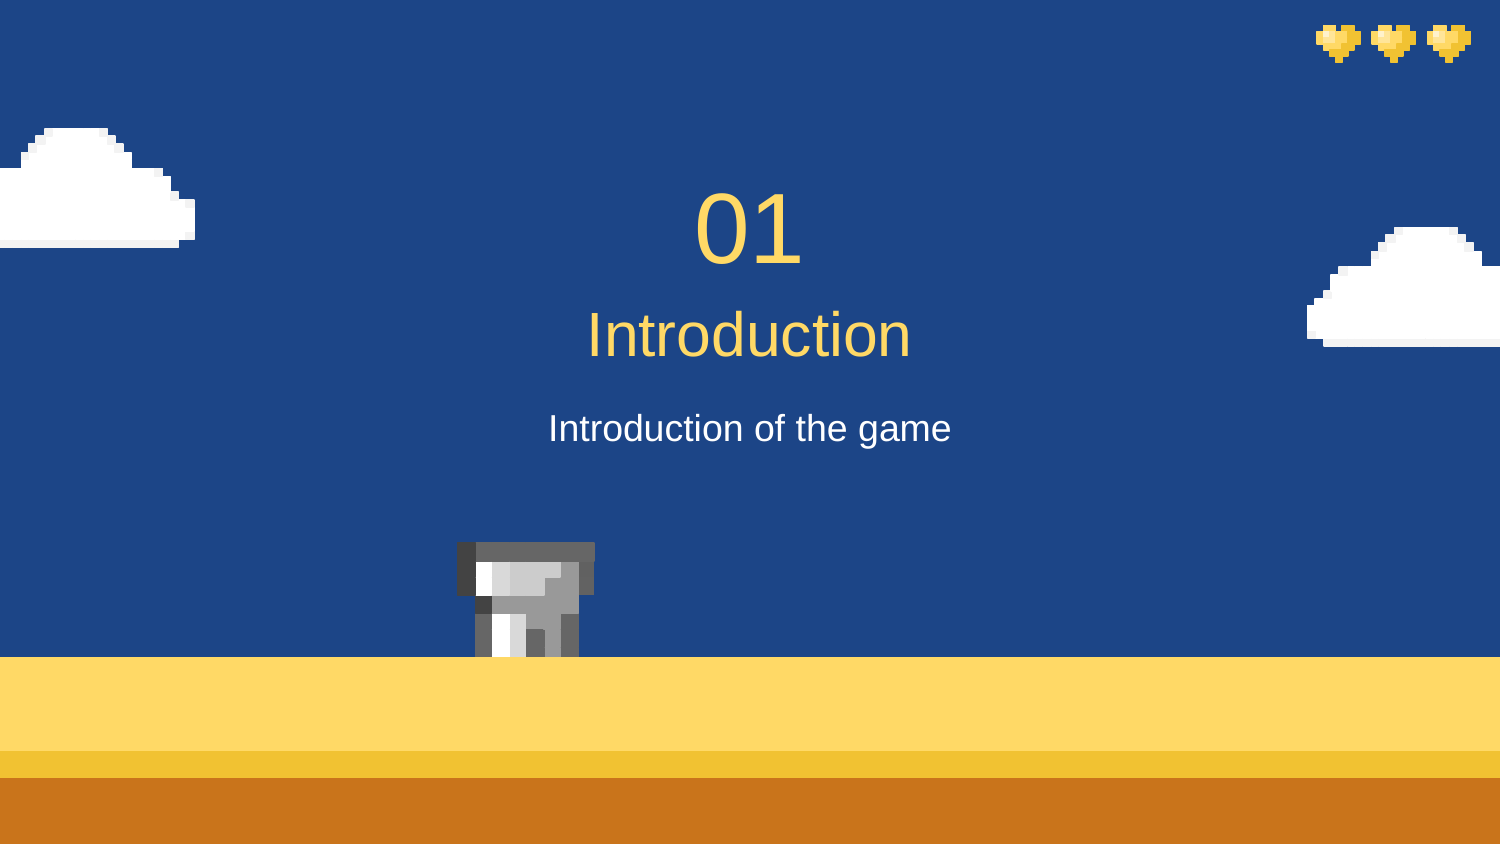

01
# Introduction
Introduction of the game